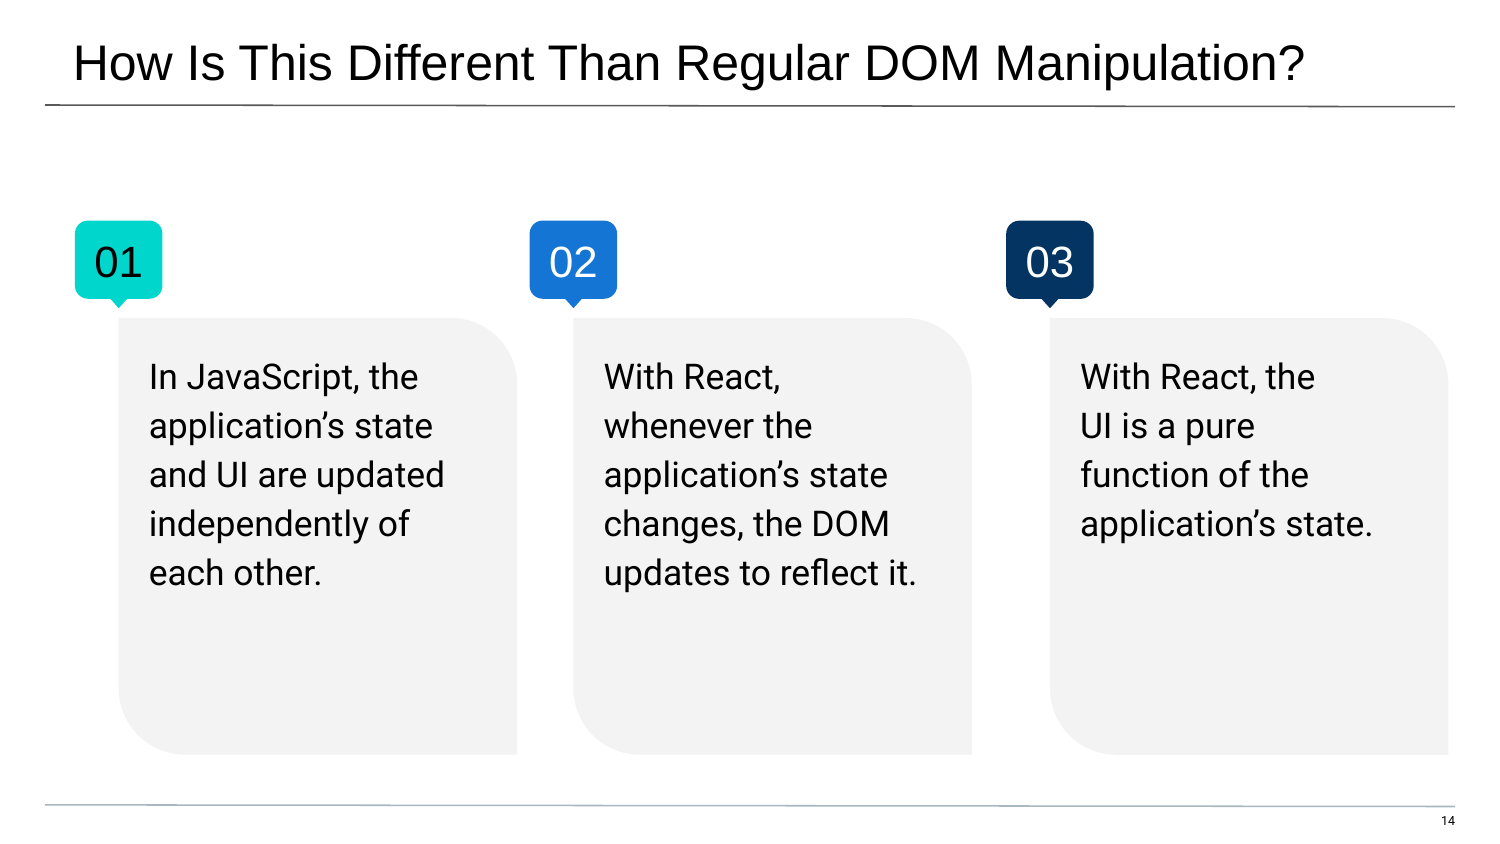

# How Is This Different Than Regular DOM Manipulation?

In JavaScript, the application’s state and UI are updated independently of each other.
With React, whenever the application’s state changes, the DOM updates to reflect it.
With React, the
UI is a pure
function of the application’s state.